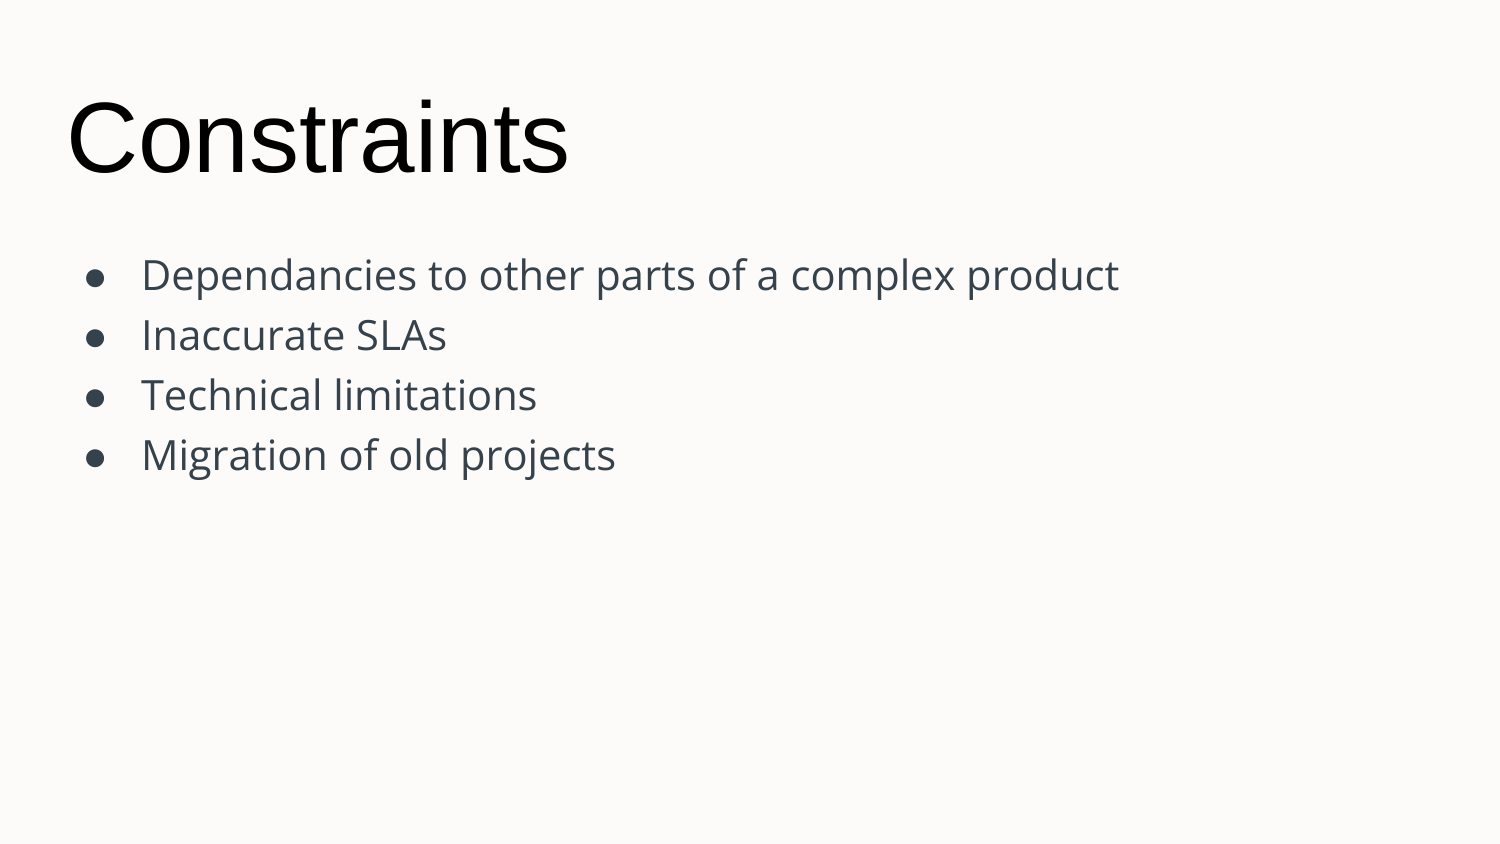

# Constraints
Dependancies to other parts of a complex product
Inaccurate SLAs
Technical limitations
Migration of old projects